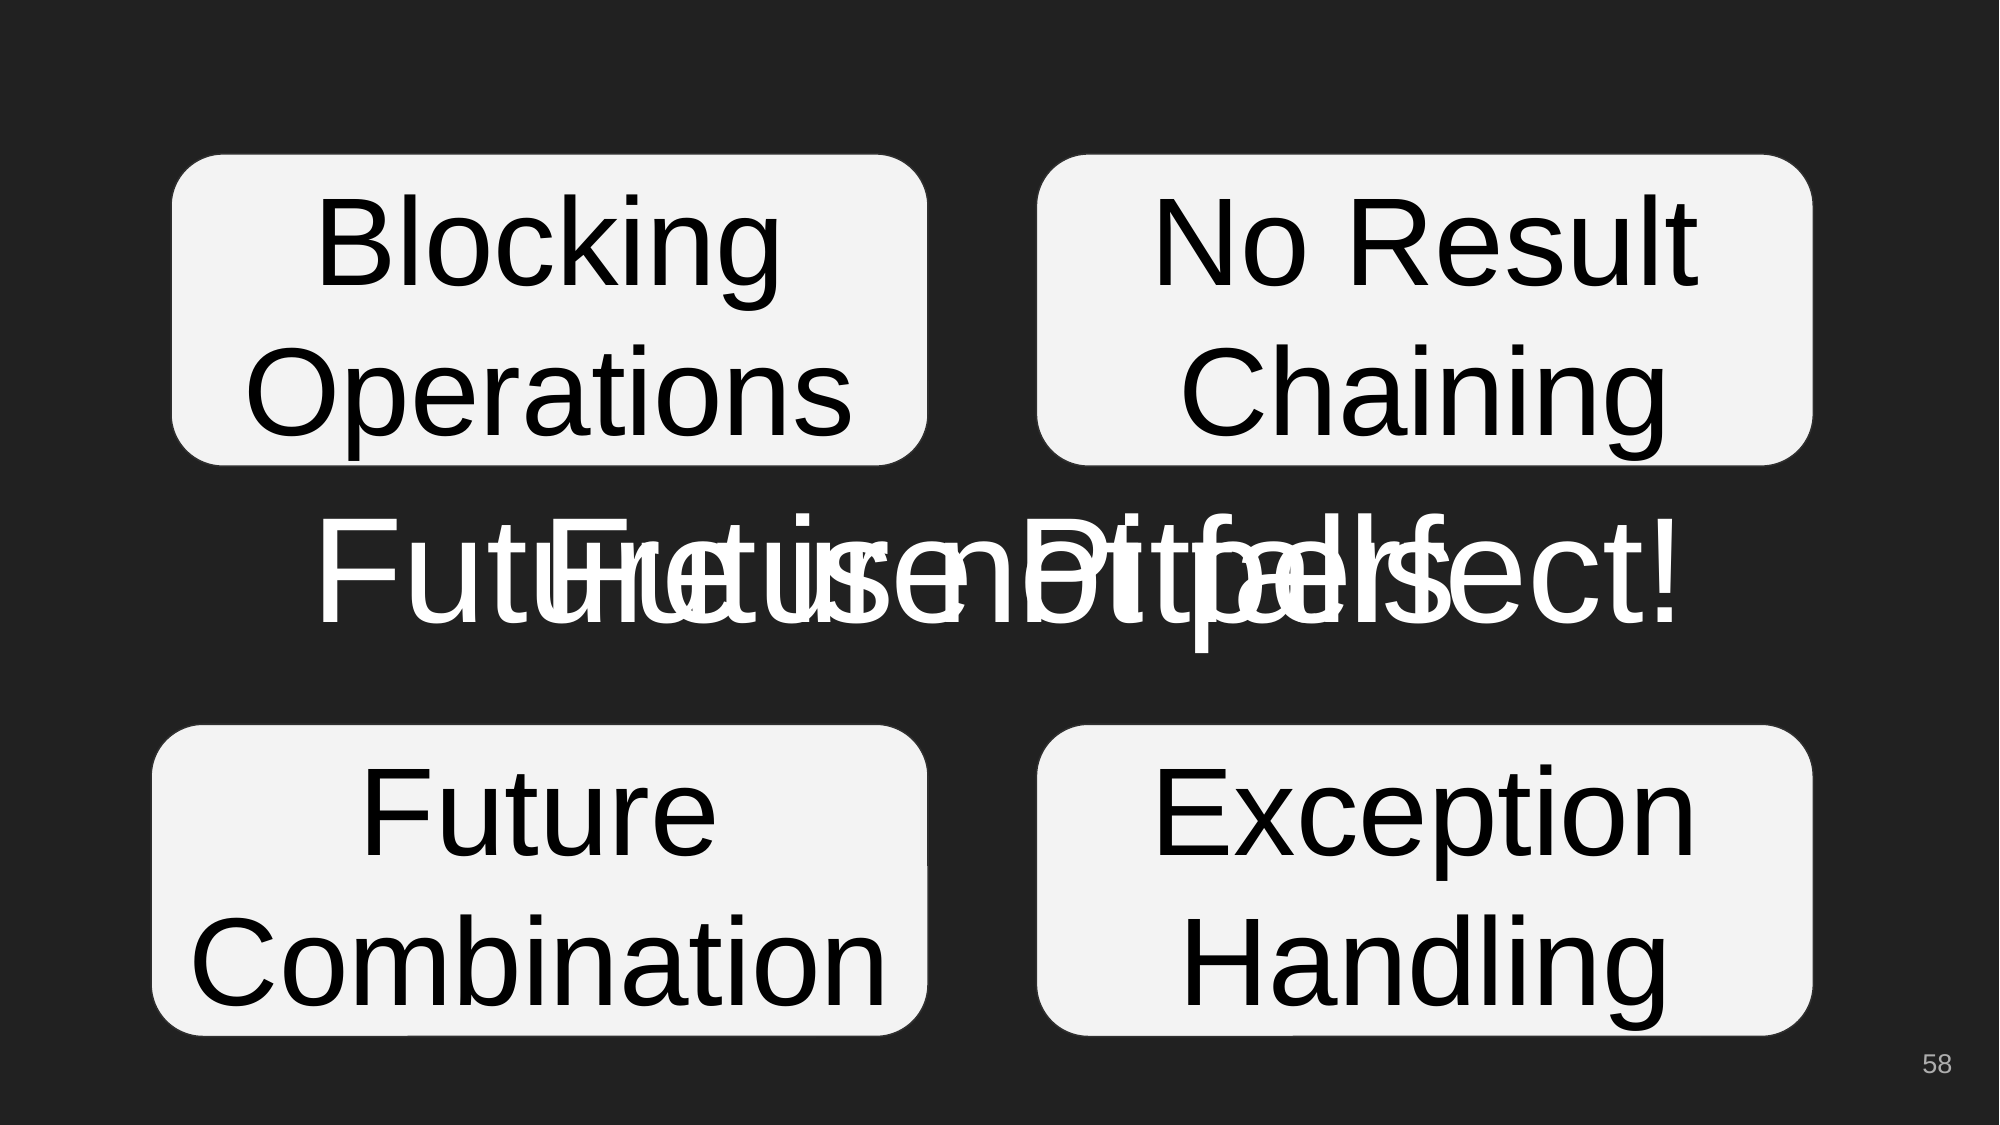

Blocking Operations
No Result Chaining
# Future is not perfect!
Future Pitfalls
Future Combination
Exception Handling
58